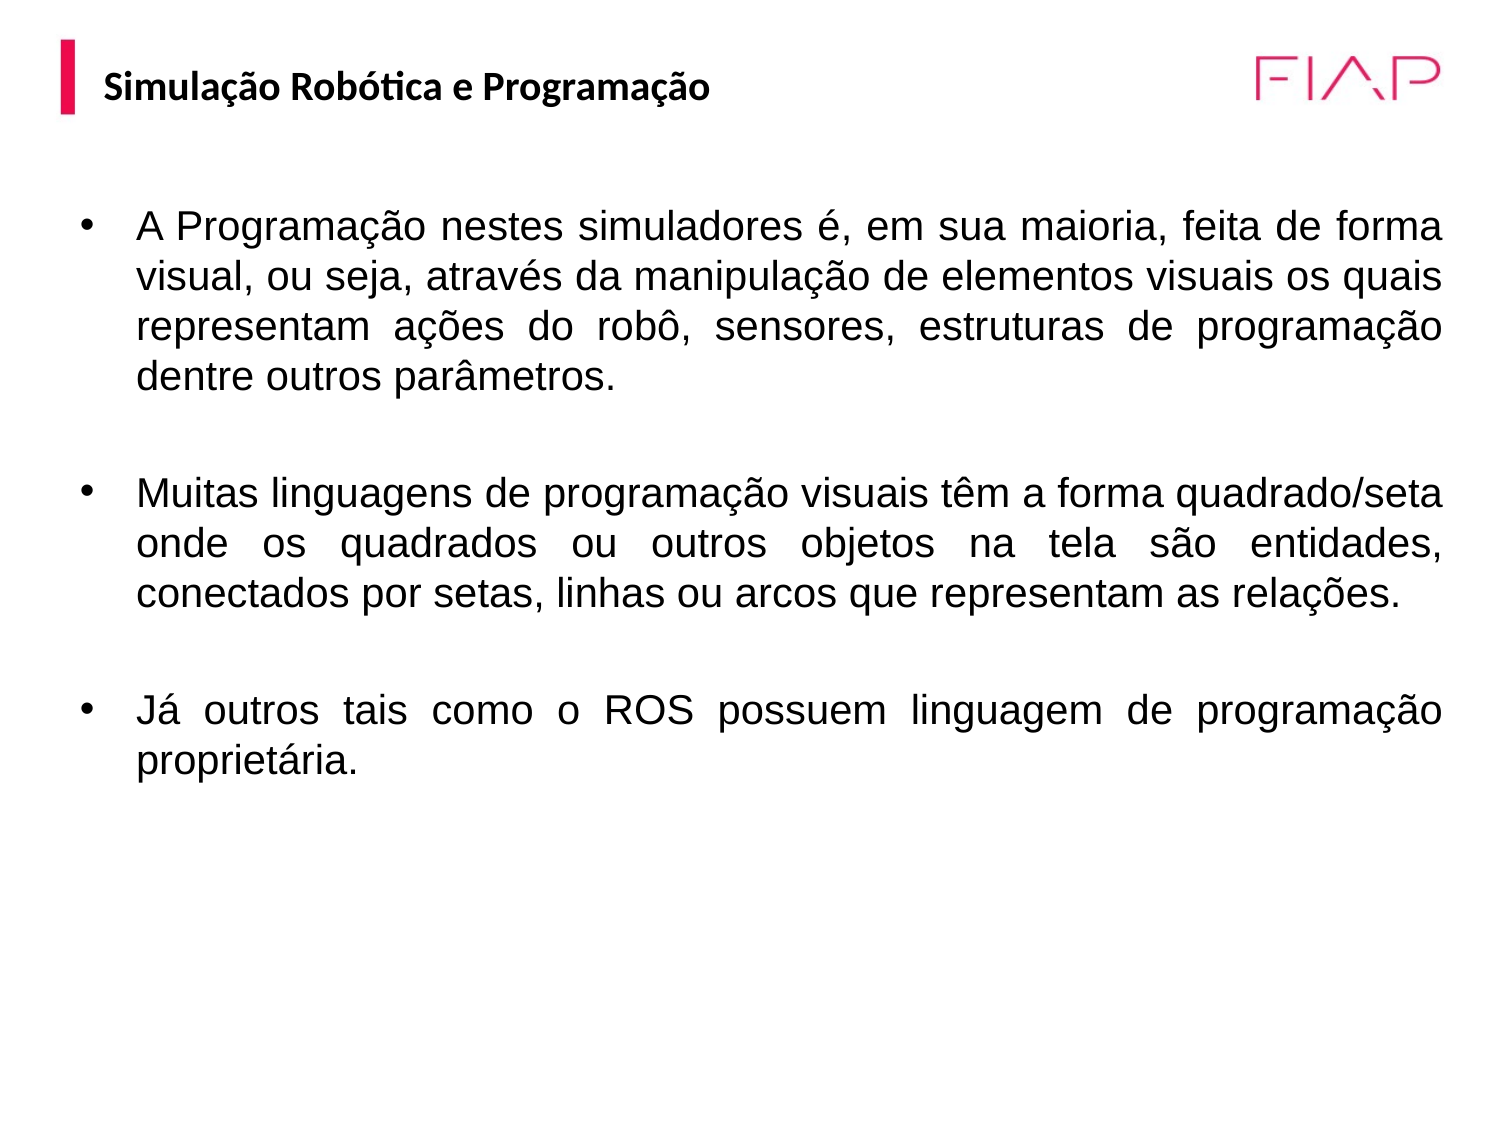

# Simulação Robótica e Programação
A Programação nestes simuladores é, em sua maioria, feita de forma visual, ou seja, através da manipulação de elementos visuais os quais representam ações do robô, sensores, estruturas de programação dentre outros parâmetros.

Muitas linguagens de programação visuais têm a forma quadrado/seta onde os quadrados ou outros objetos na tela são entidades, conectados por setas, linhas ou arcos que representam as relações.

Já outros tais como o ROS possuem linguagem de programação proprietária.